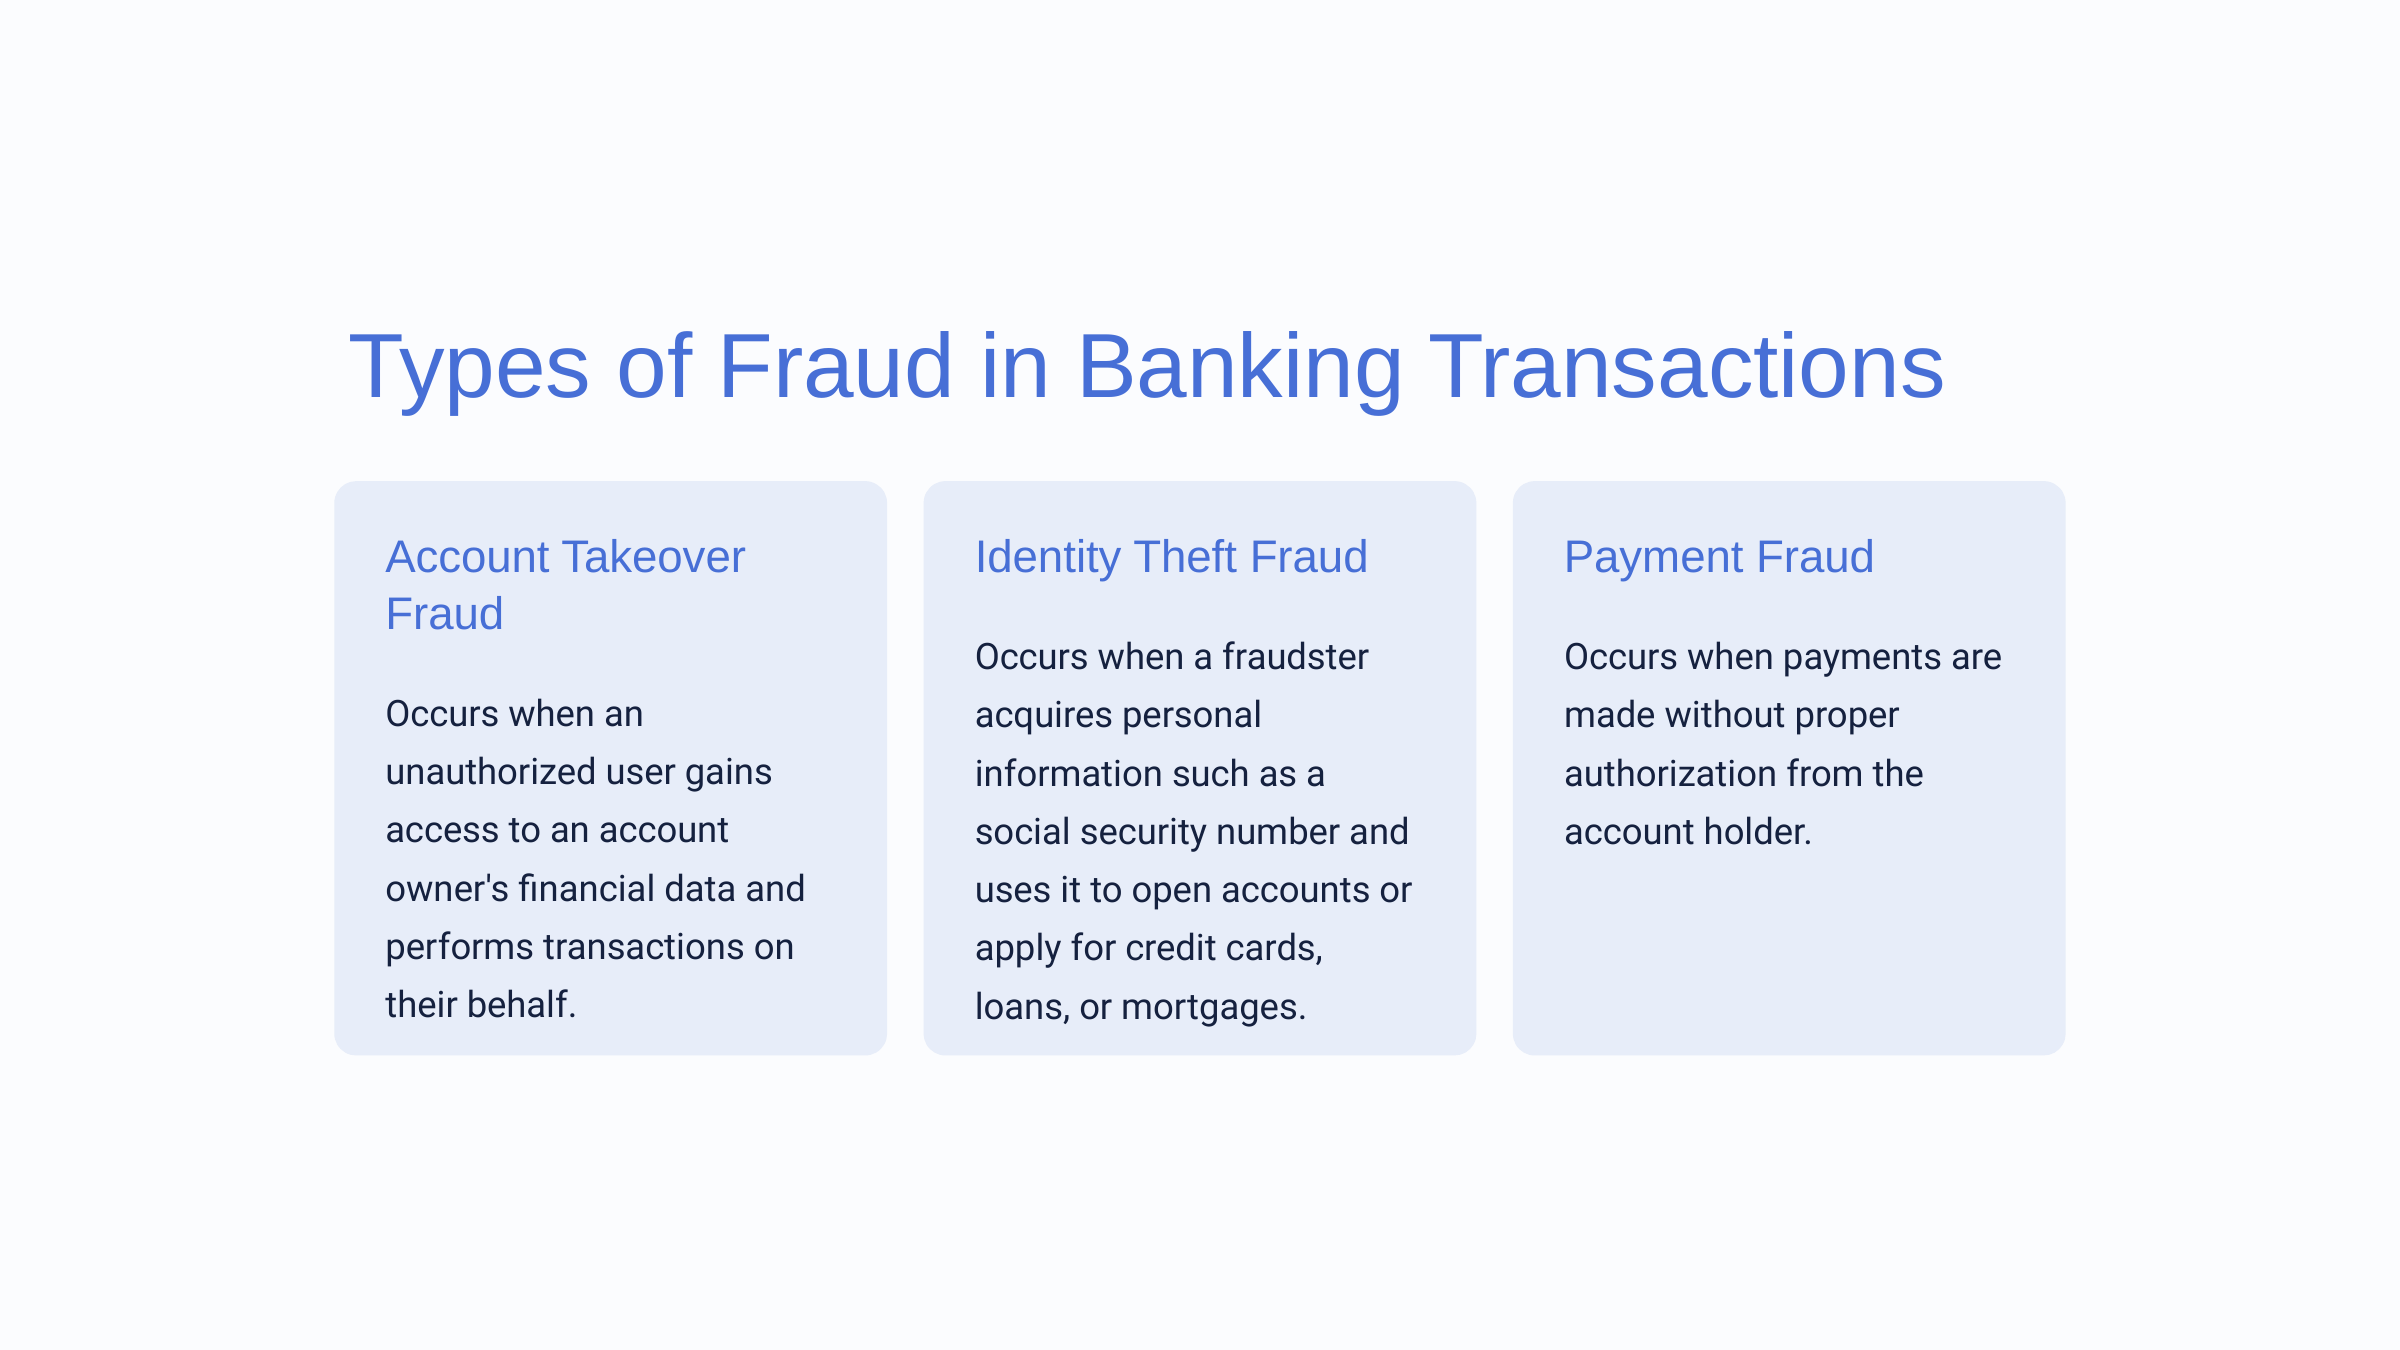

Types of Fraud in Banking Transactions

Account Takeover Fraud
Identity Theft Fraud
Payment Fraud
Occurs when a fraudster acquires personal information such as a social security number and uses it to open accounts or apply for credit cards, loans, or mortgages.
Occurs when payments are made without proper authorization from the account holder.
Occurs when an unauthorized user gains access to an account owner's financial data and performs transactions on their behalf.